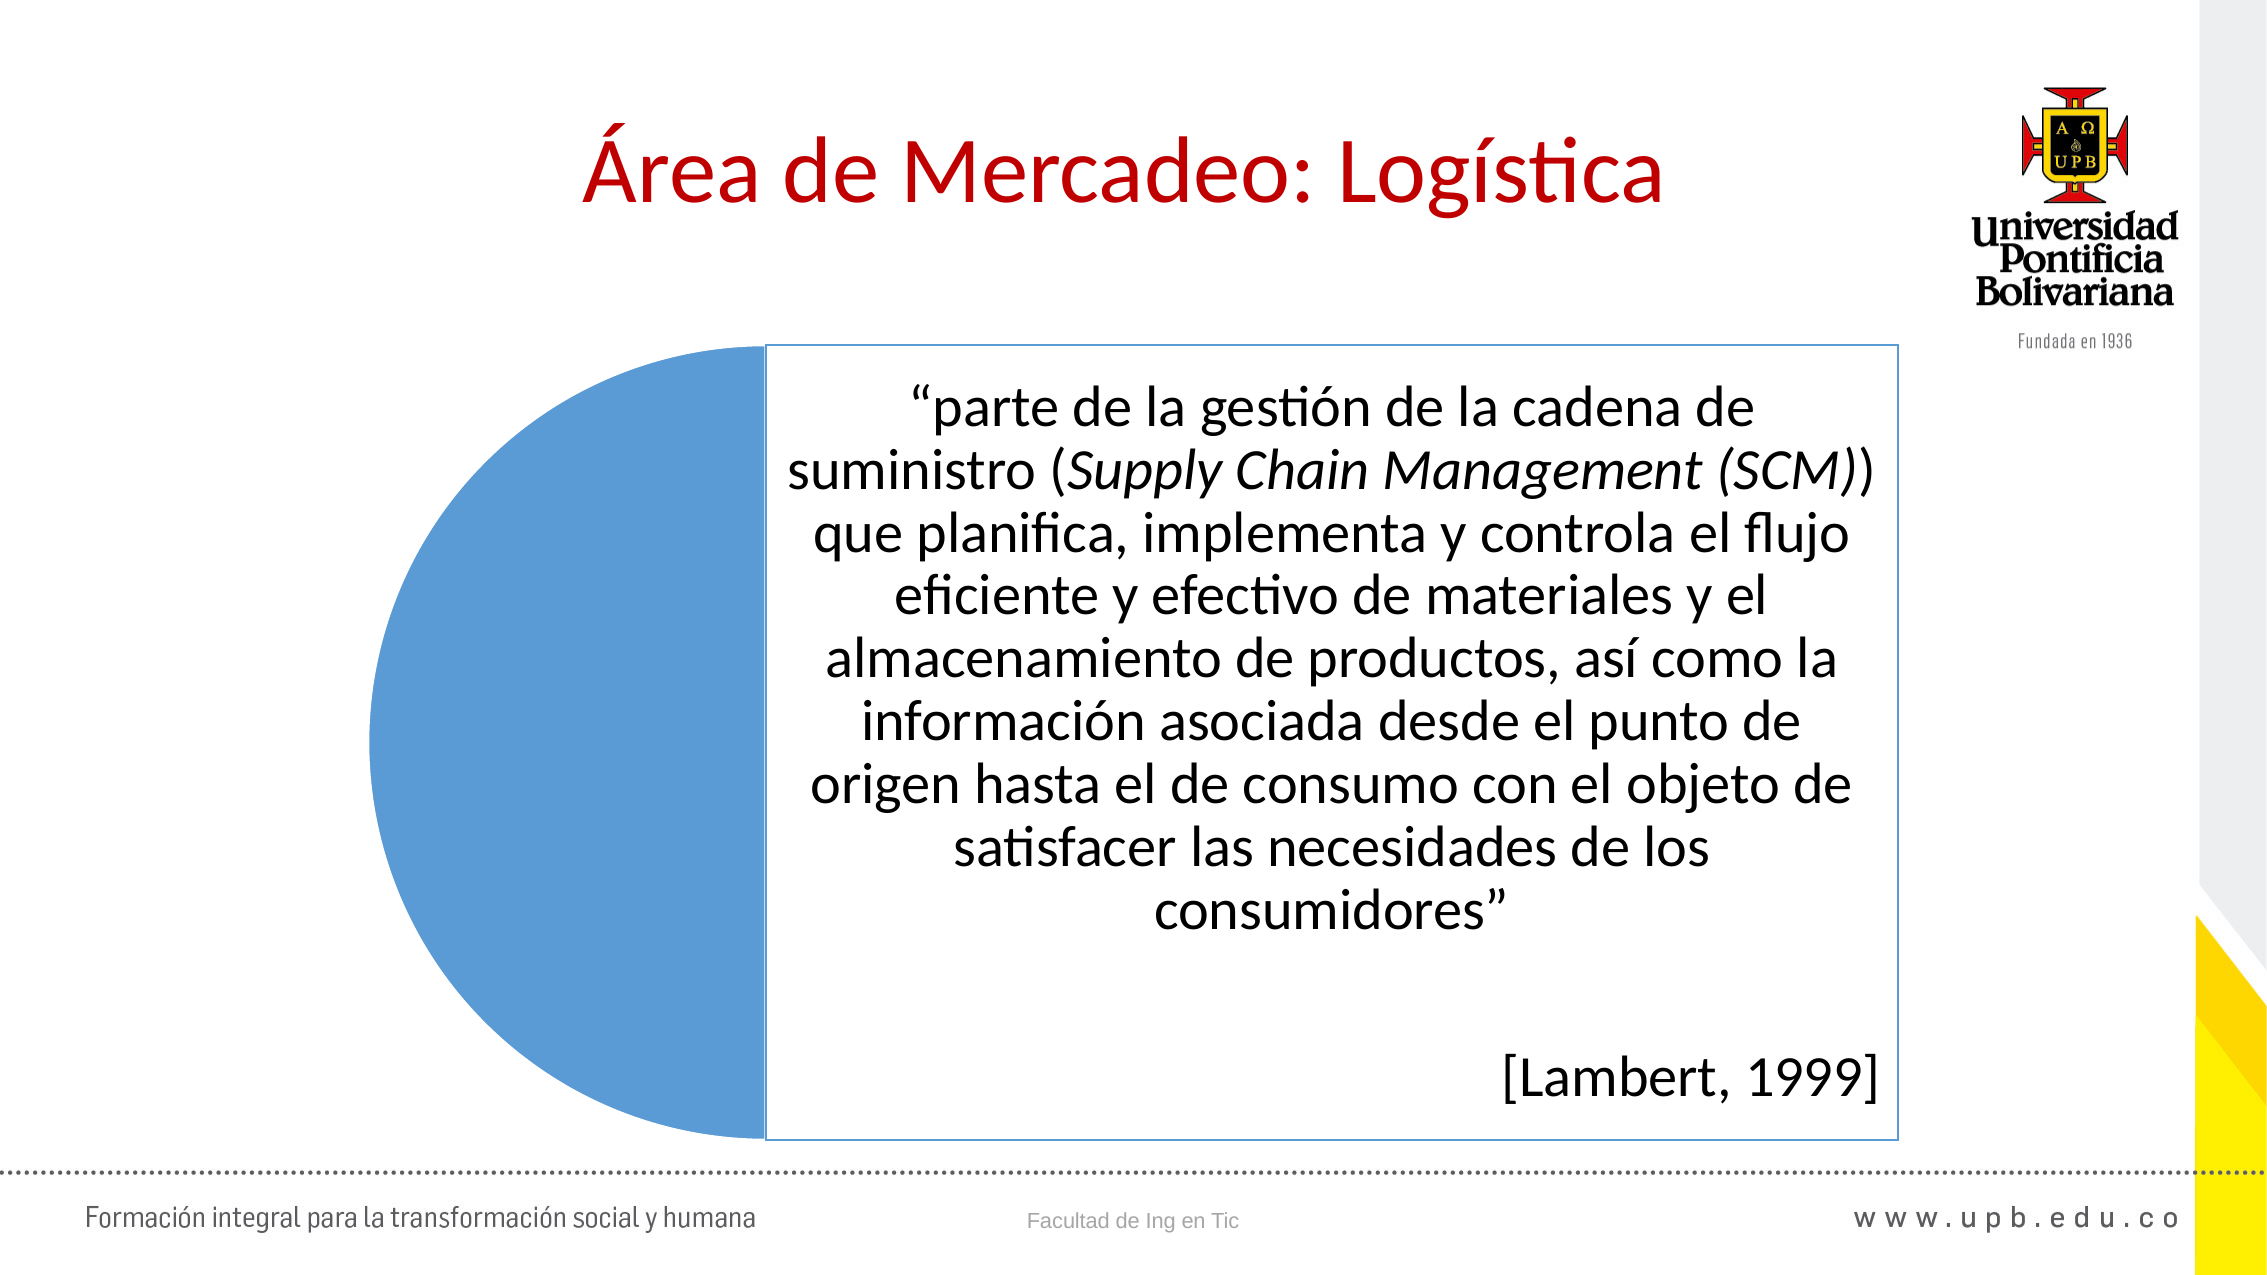

07:52
Teoría de las Organizaciones - Capítulo I: La Empresa
46
# Área de Mercadeo: Logística
“parte de la gestión de la cadena de suministro (Supply Chain Management (SCM)) que planifica, implementa y controla el flujo eficiente y efectivo de materiales y el almacenamiento de productos, así como la información asociada desde el punto de origen hasta el de consumo con el objeto de satisfacer las necesidades de los consumidores”

[Lambert, 1999]